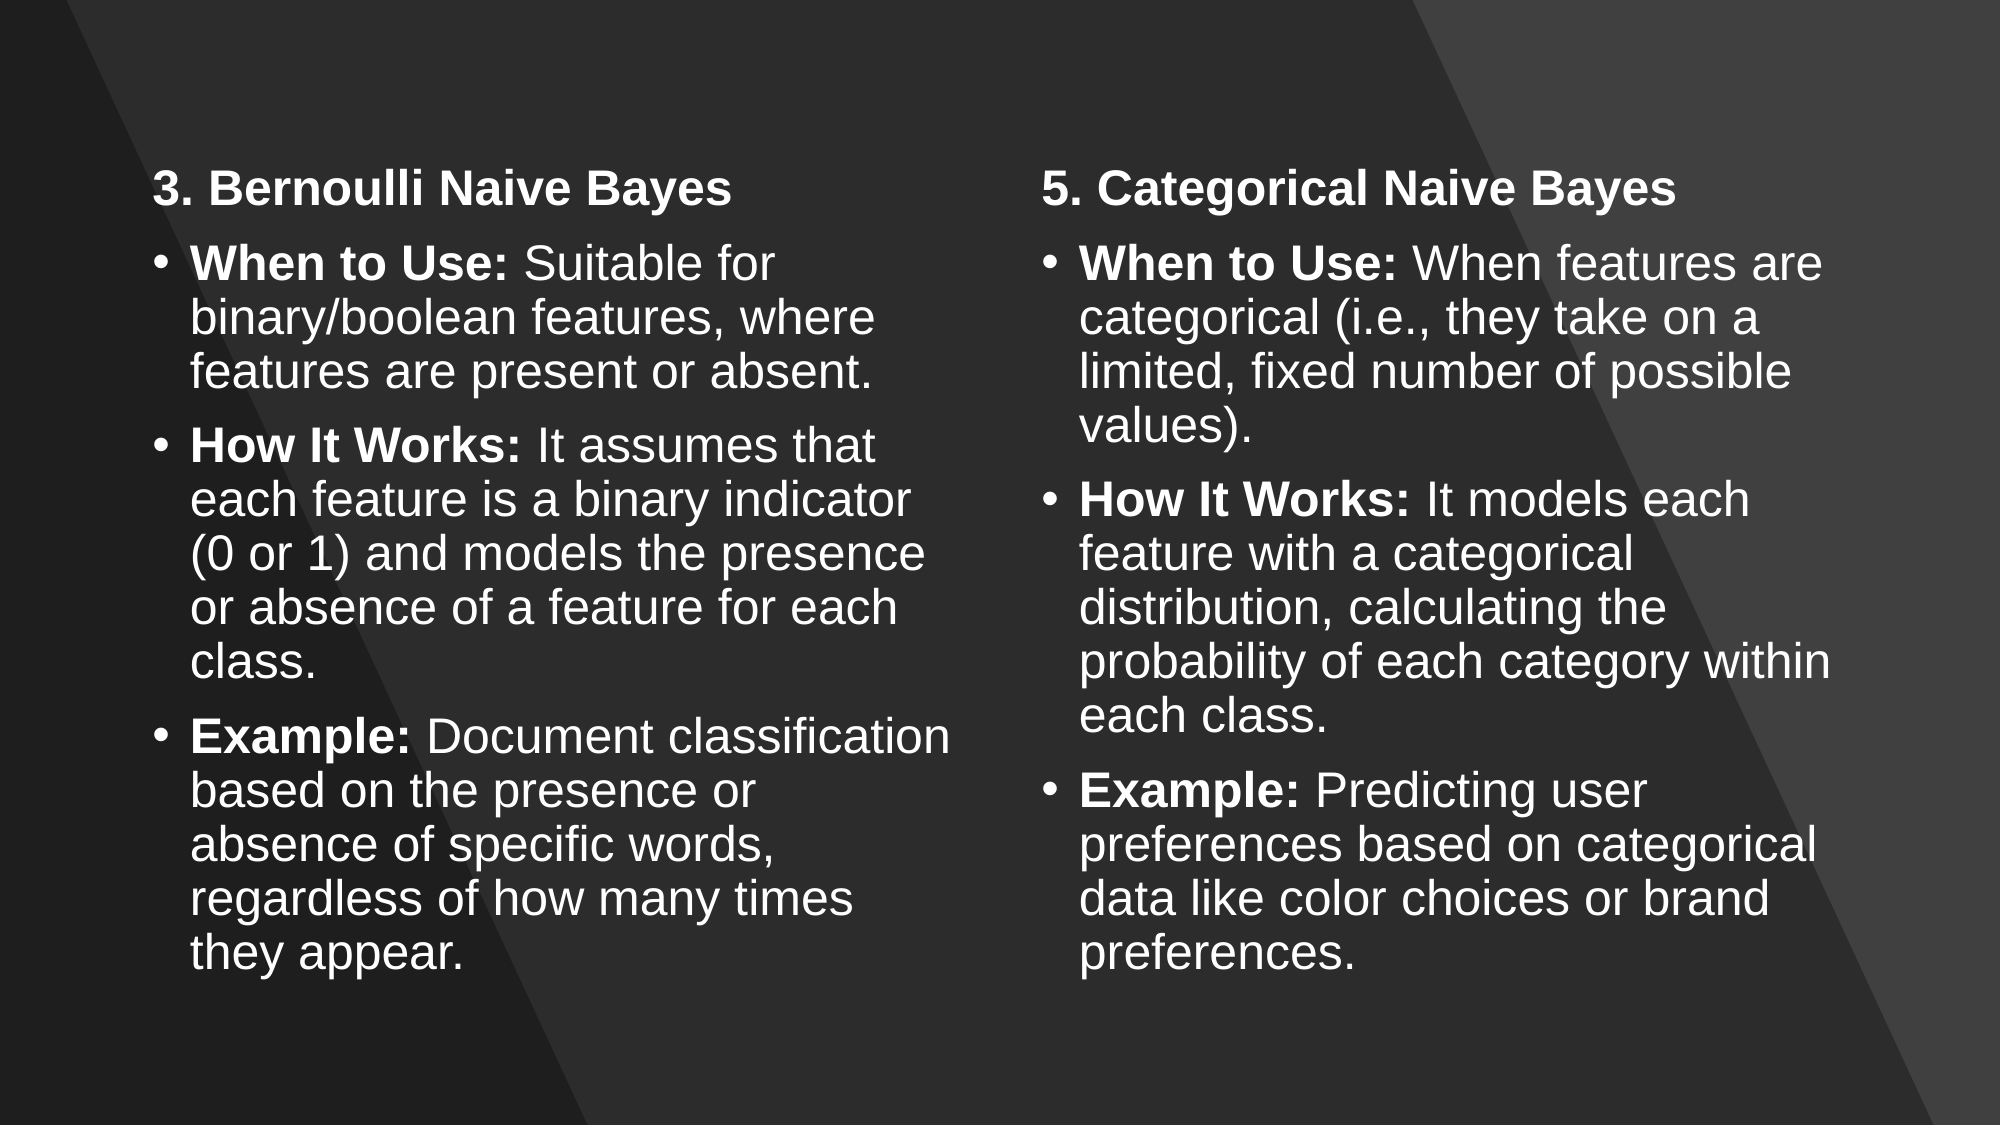

3. Bernoulli Naive Bayes
When to Use: Suitable for binary/boolean features, where features are present or absent.
How It Works: It assumes that each feature is a binary indicator (0 or 1) and models the presence or absence of a feature for each class.
Example: Document classification based on the presence or absence of specific words, regardless of how many times they appear.
5. Categorical Naive Bayes
When to Use: When features are categorical (i.e., they take on a limited, fixed number of possible values).
How It Works: It models each feature with a categorical distribution, calculating the probability of each category within each class.
Example: Predicting user preferences based on categorical data like color choices or brand preferences.